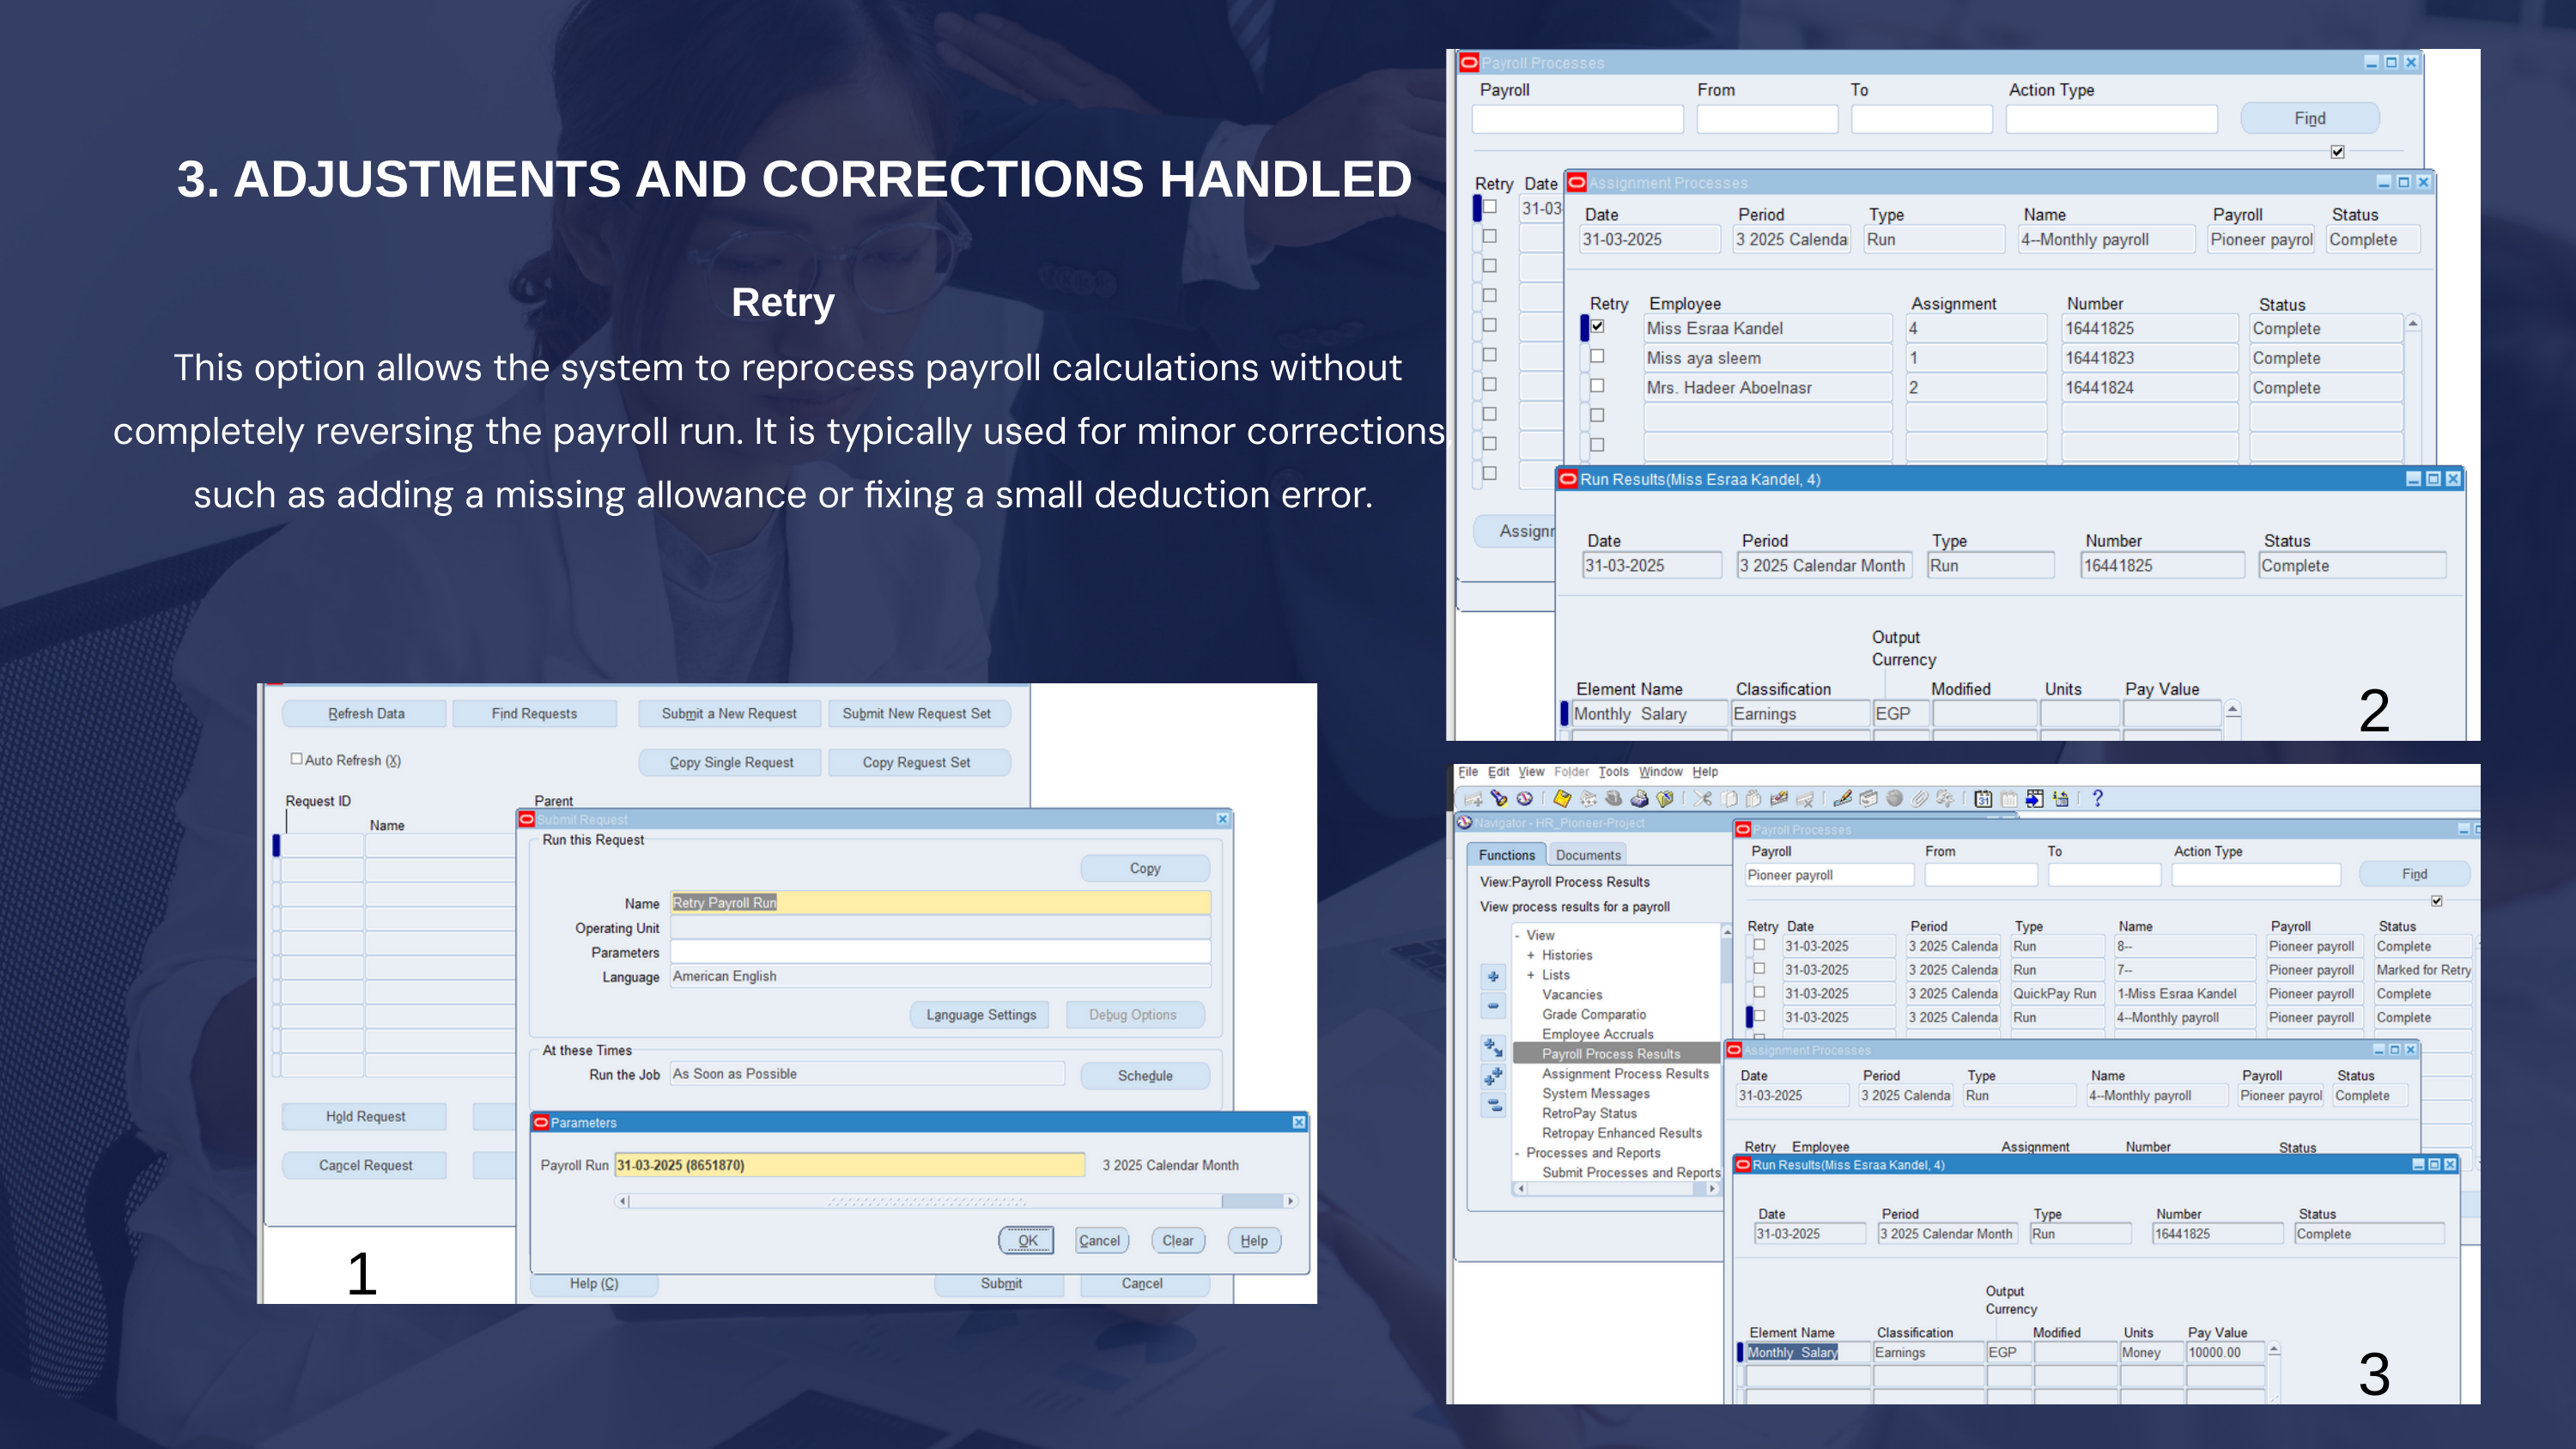

3. ADJUSTMENTS AND CORRECTIONS HANDLED

Retry
 This option allows the system to reprocess payroll calculations without completely reversing the payroll run. It is typically used for minor corrections, such as adding a missing allowance or fixing a small deduction error.

2

1
3